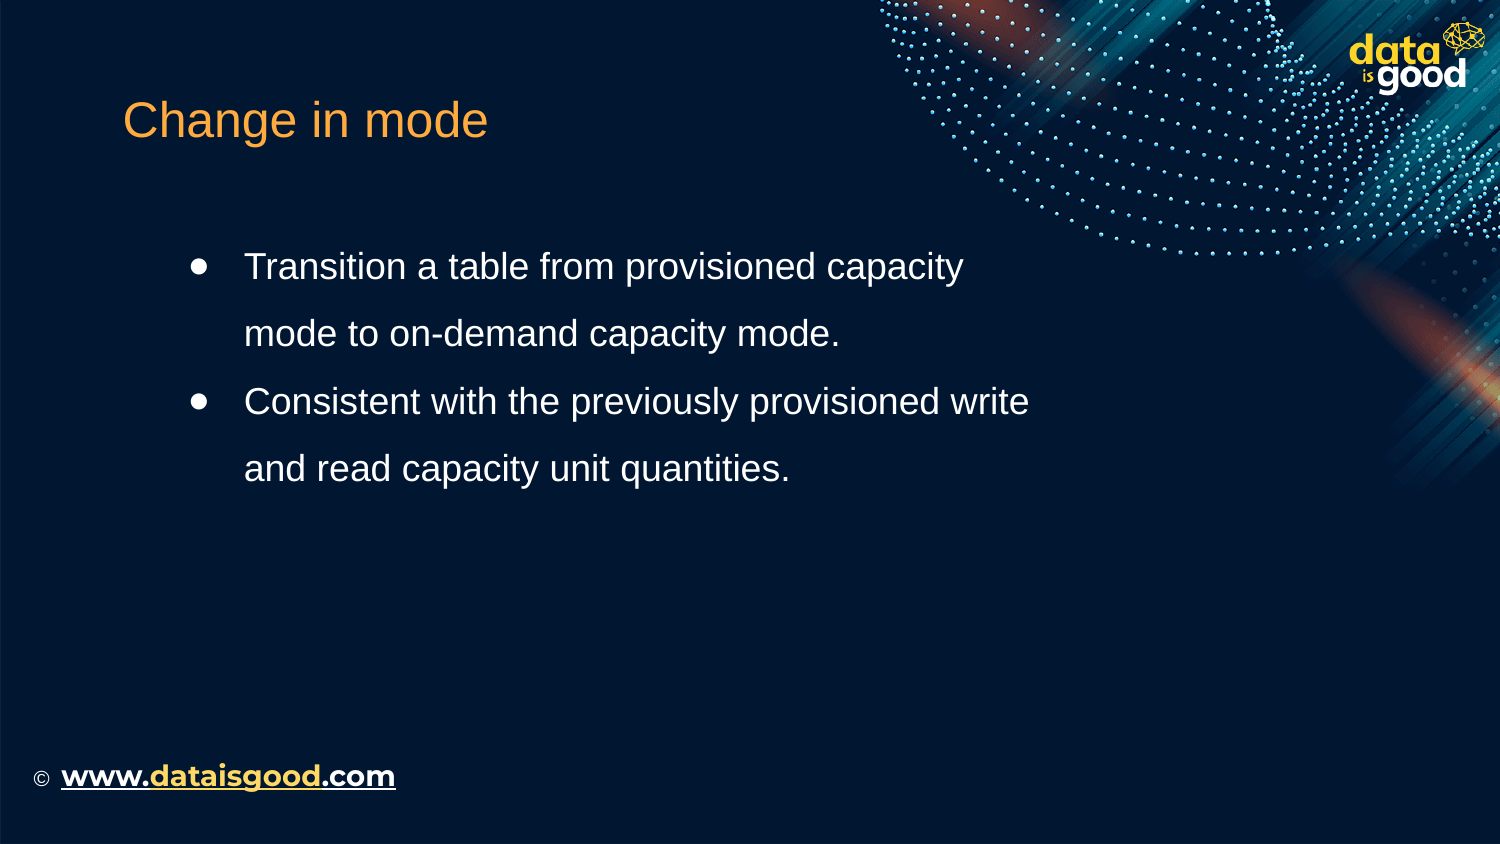

# Change in mode
Transition a table from provisioned capacity mode to on-demand capacity mode.
Consistent with the previously provisioned write and read capacity unit quantities.